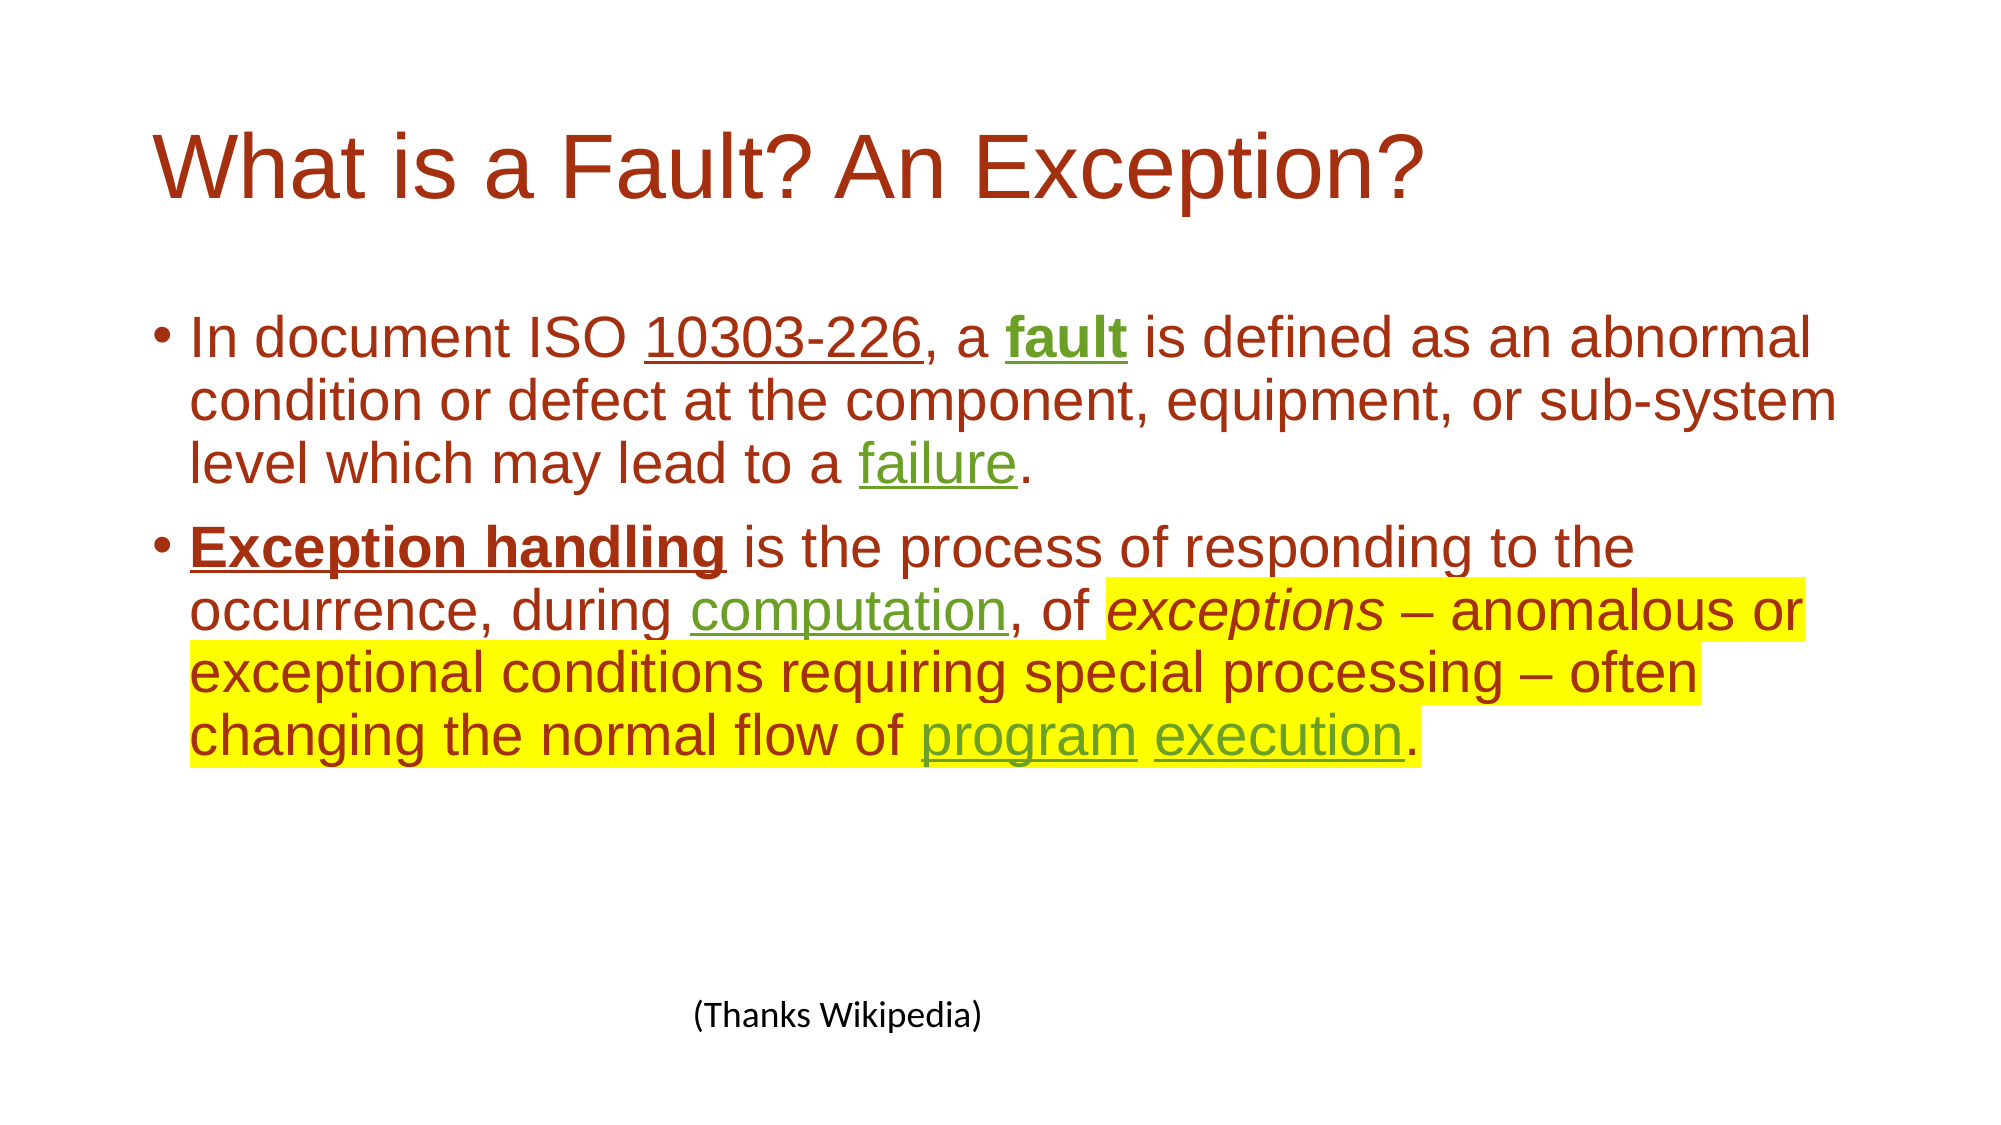

# What is a Fault? An Exception?
In document ISO 10303-226, a fault is defined as an abnormal condition or defect at the component, equipment, or sub-system level which may lead to a failure.
Exception handling is the process of responding to the occurrence, during computation, of exceptions – anomalous or exceptional conditions requiring special processing – often changing the normal flow of program execution.
(Thanks Wikipedia)